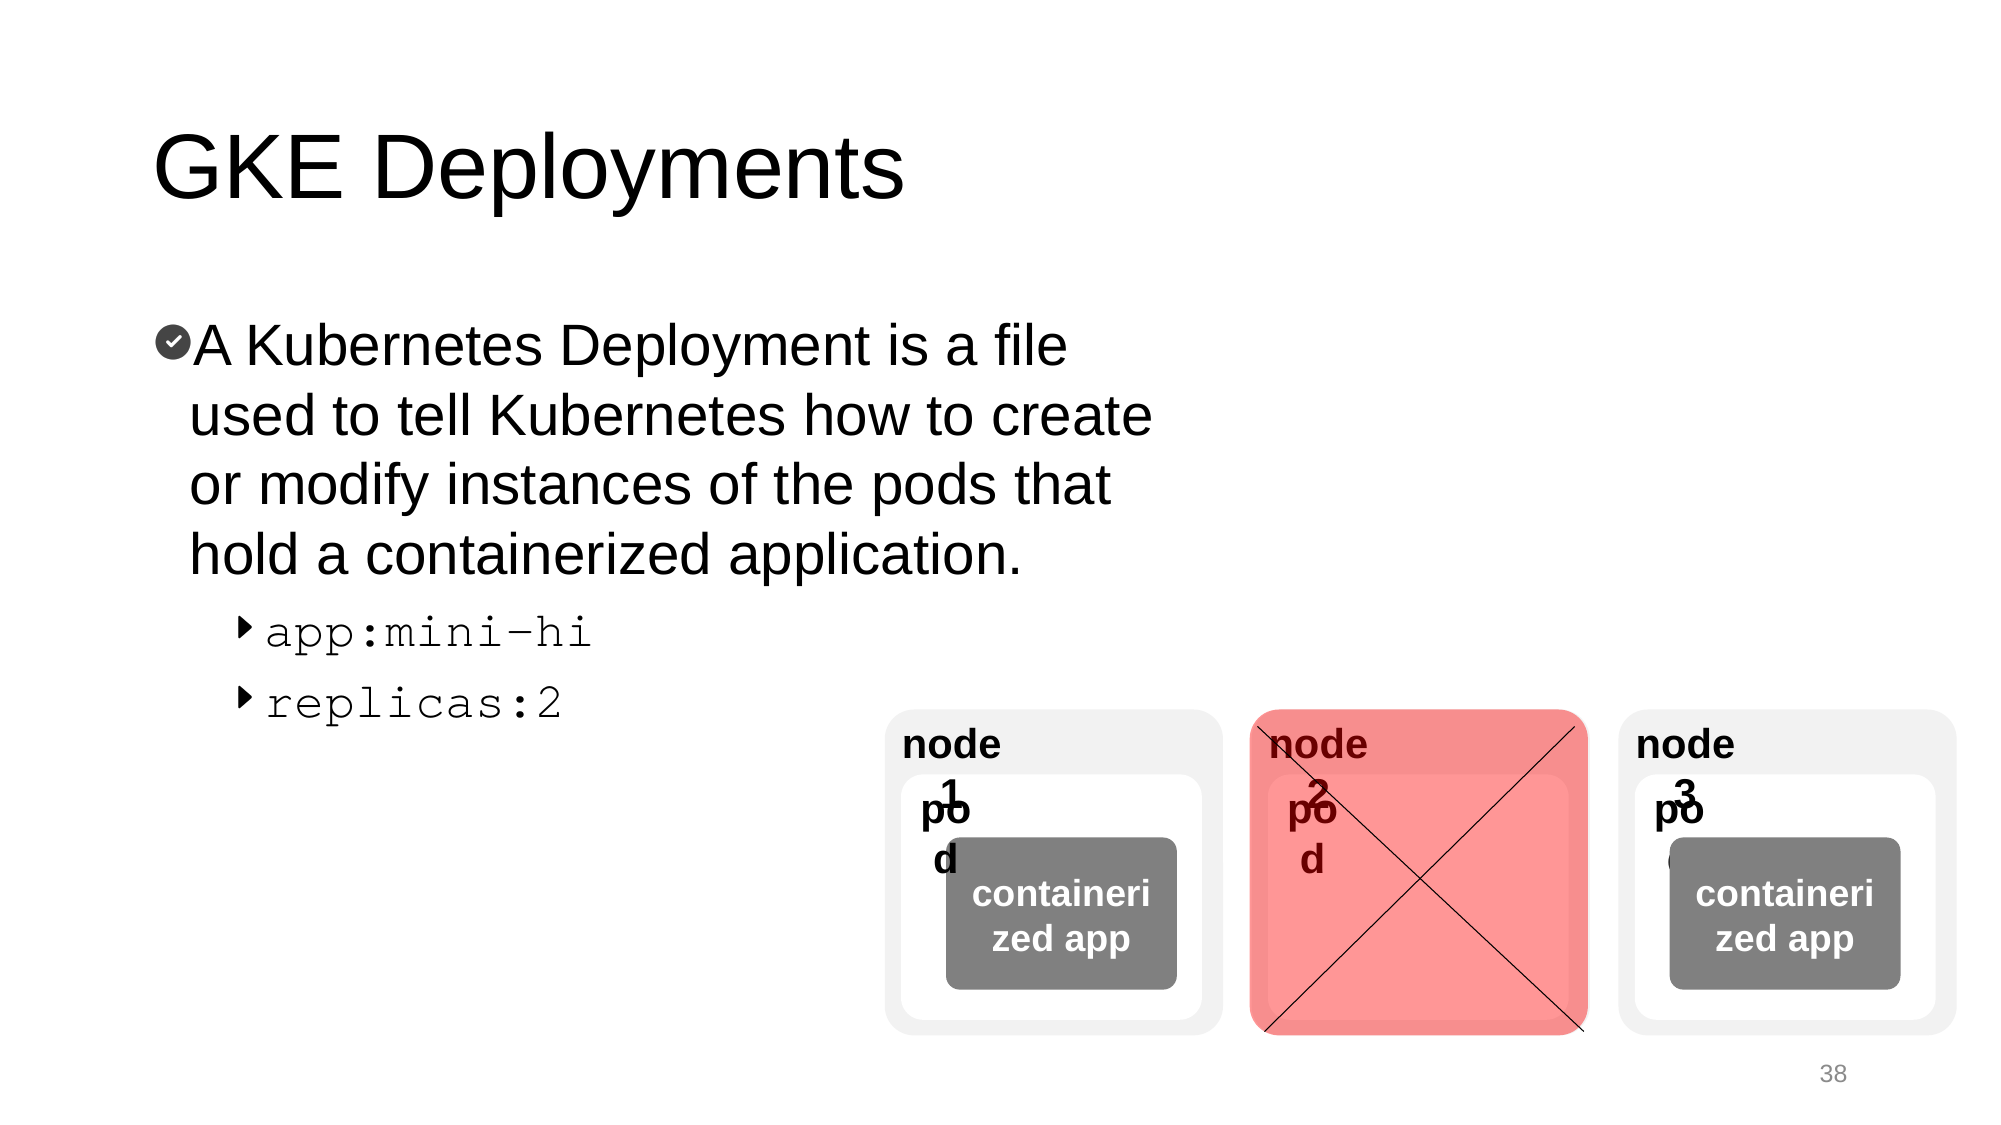

# GKE Deployments
A Kubernetes Deployment is a file used to tell Kubernetes how to create or modify instances of the pods that hold a containerized application.
app:mini-hi
replicas:1
replicas:2
node 1

node 2

node 3

pod
pod
pod
containerized app
containerized app
38